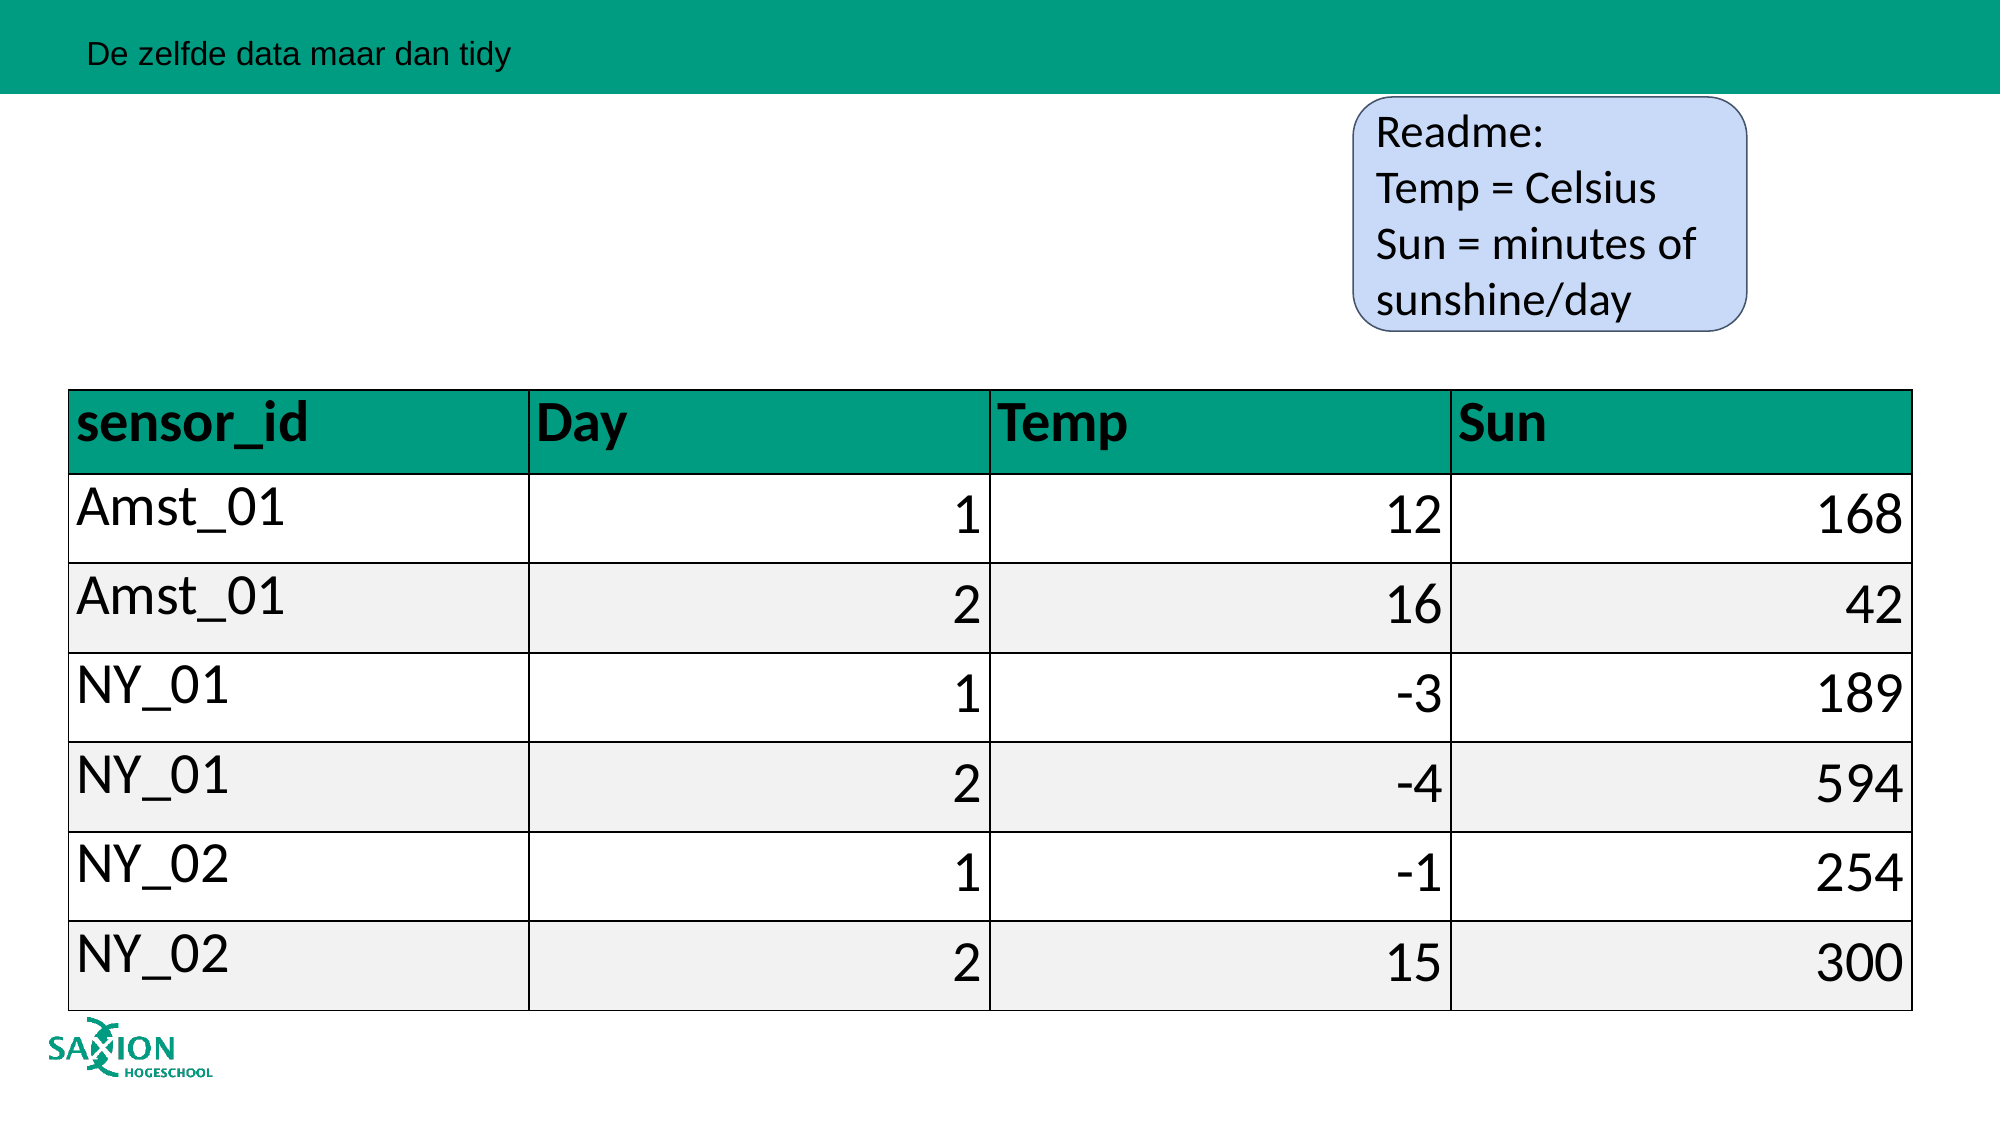

# De zelfde data maar dan tidy
Readme:
Temp = Celsius
Sun = minutes of sunshine/day

| sensor\_id | Day | Temp | Sun |
| --- | --- | --- | --- |
| Amst\_01 | 1 | 12 | 168 |
| Amst\_01 | 2 | 16 | 42 |
| NY\_01 | 1 | -3 | 189 |
| NY\_01 | 2 | -4 | 594 |
| NY\_02 | 1 | -1 | 254 |
| NY\_02 | 2 | 15 | 300 |